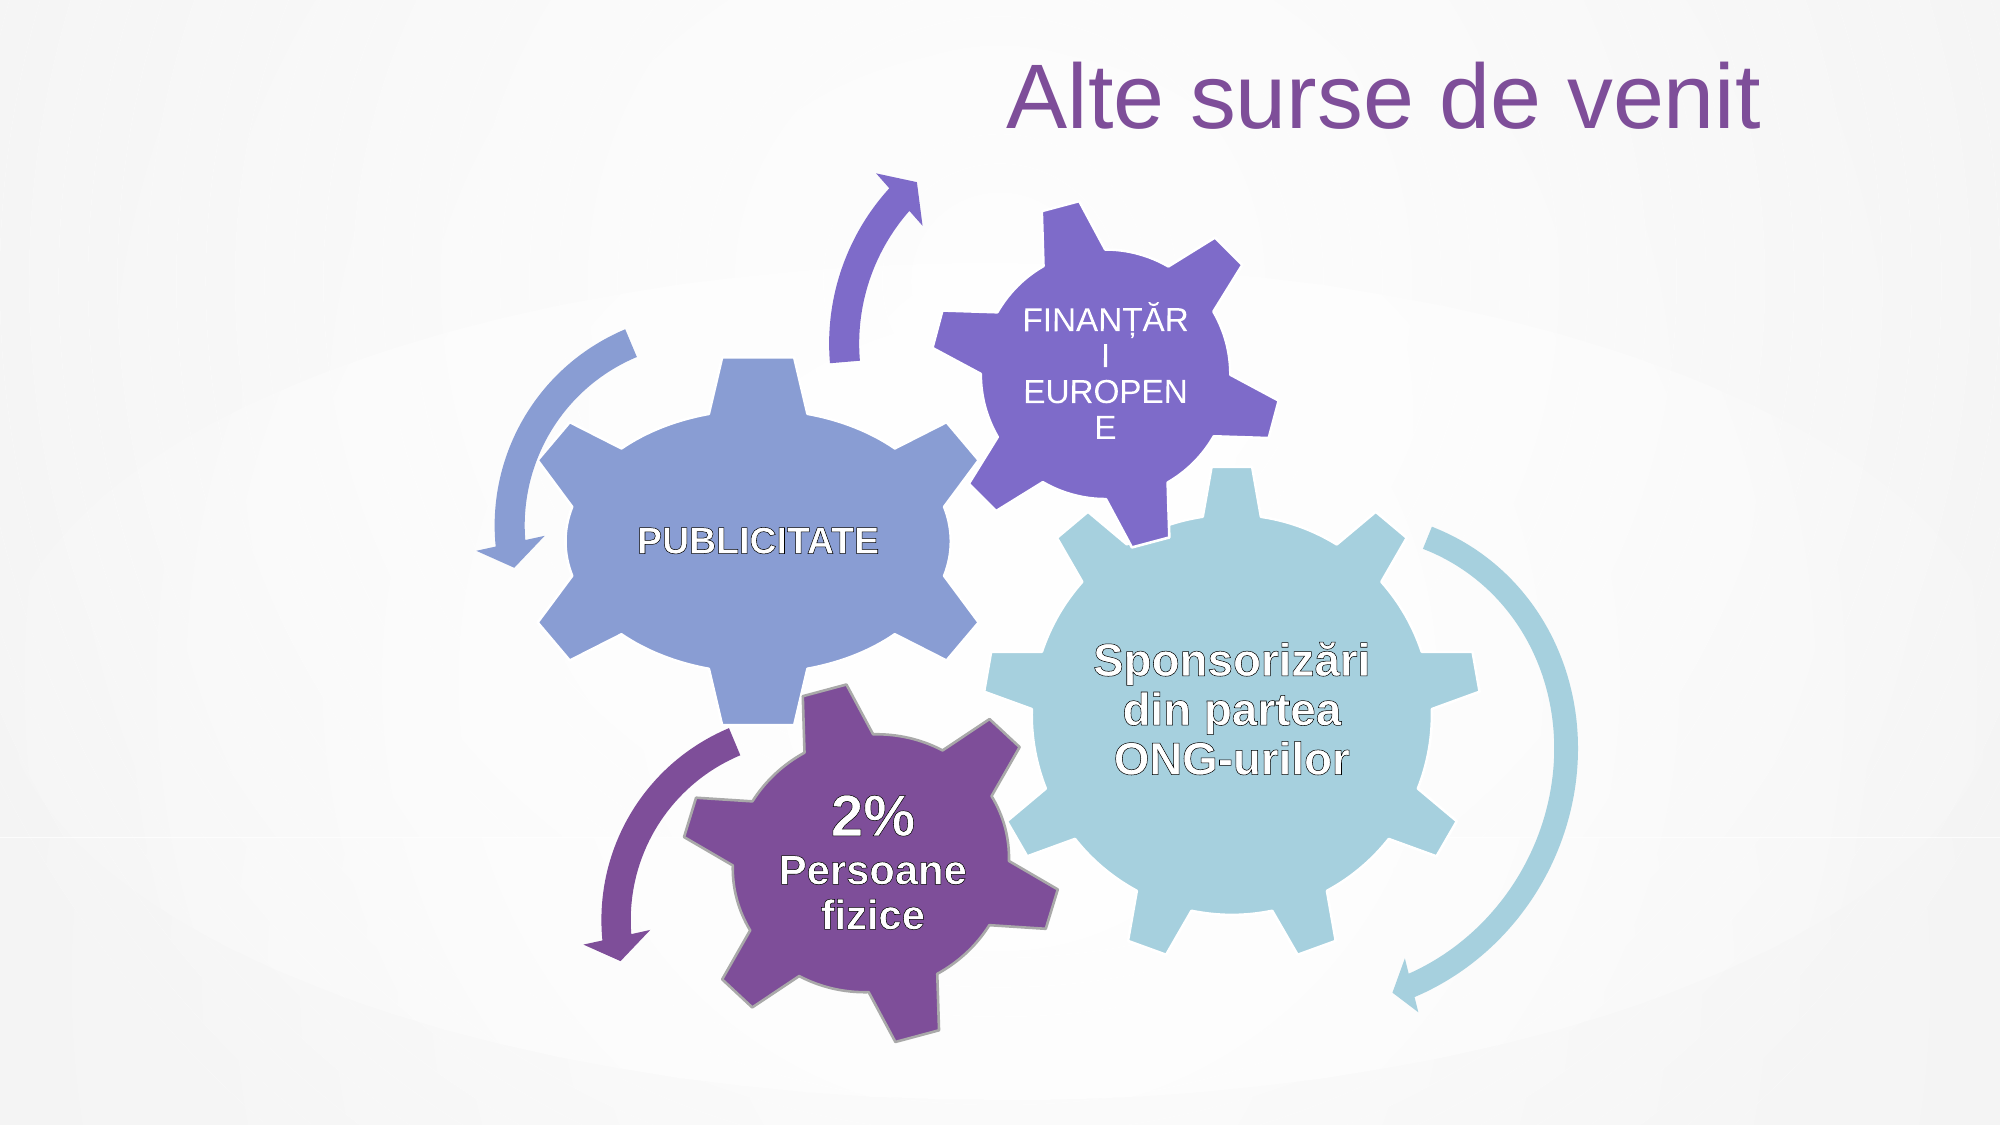

Alte surse de venit
Sponsorizări din partea ONG-urilor
PUBLICITATE
FINANȚĂRI EUROPENE

2% Persoane fizice